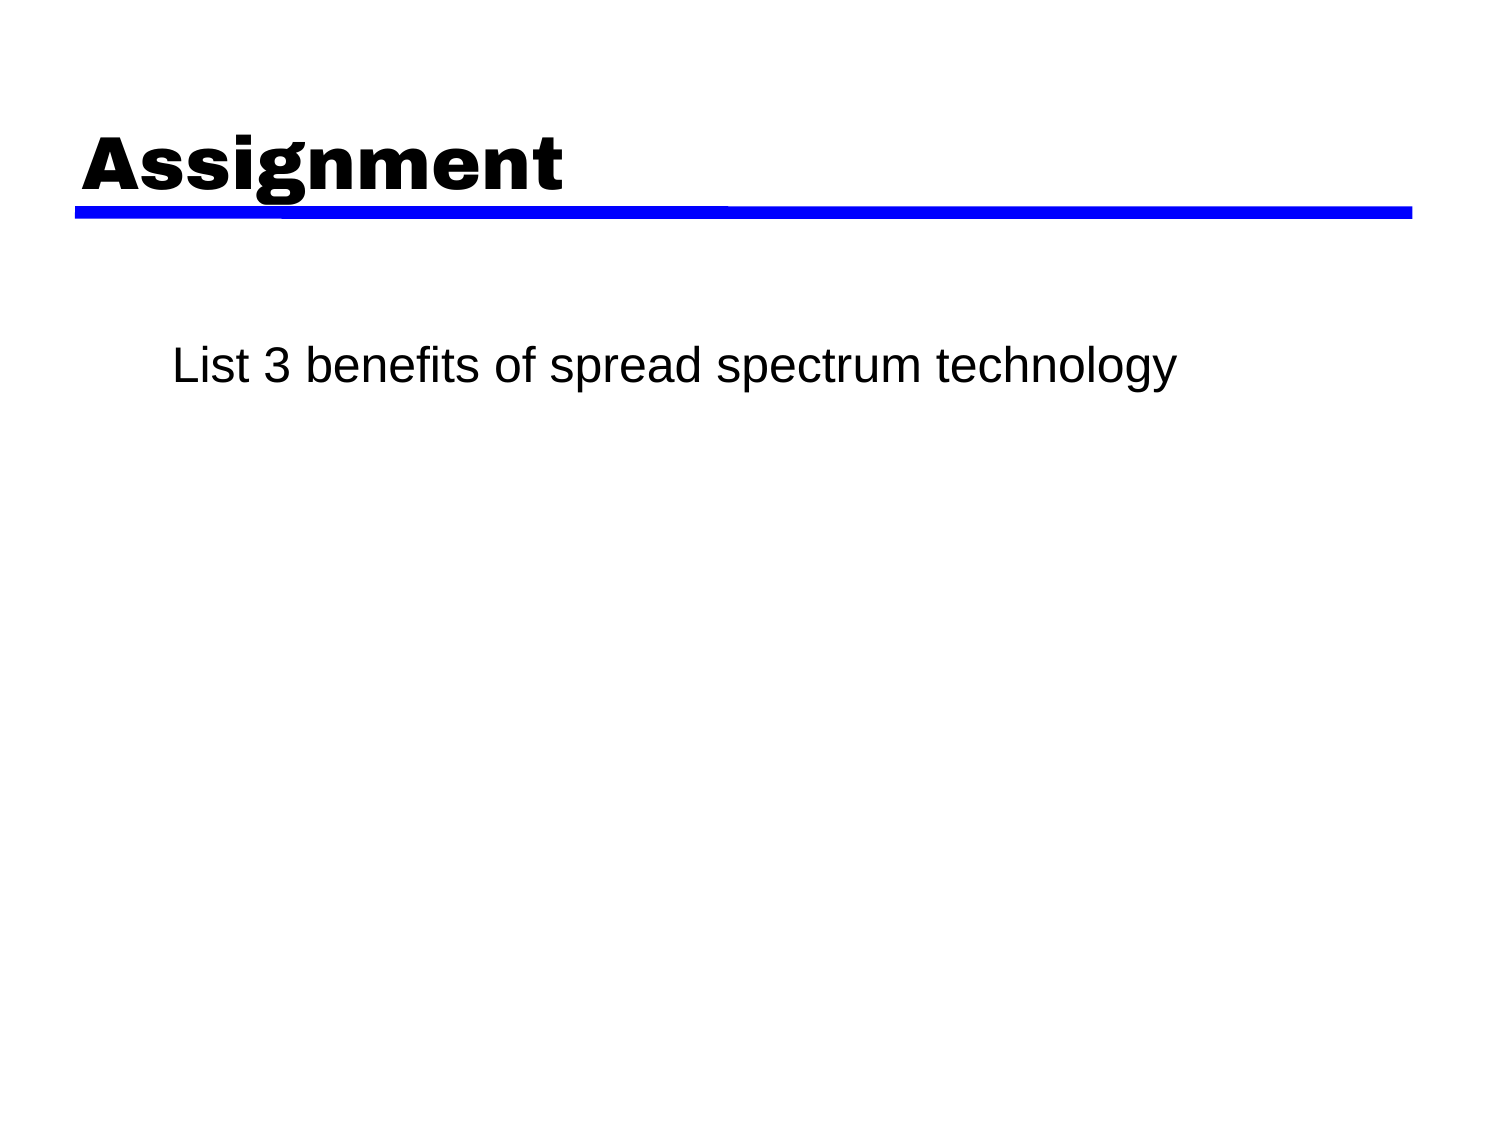

# Assignment
List 3 benefits of spread spectrum technology